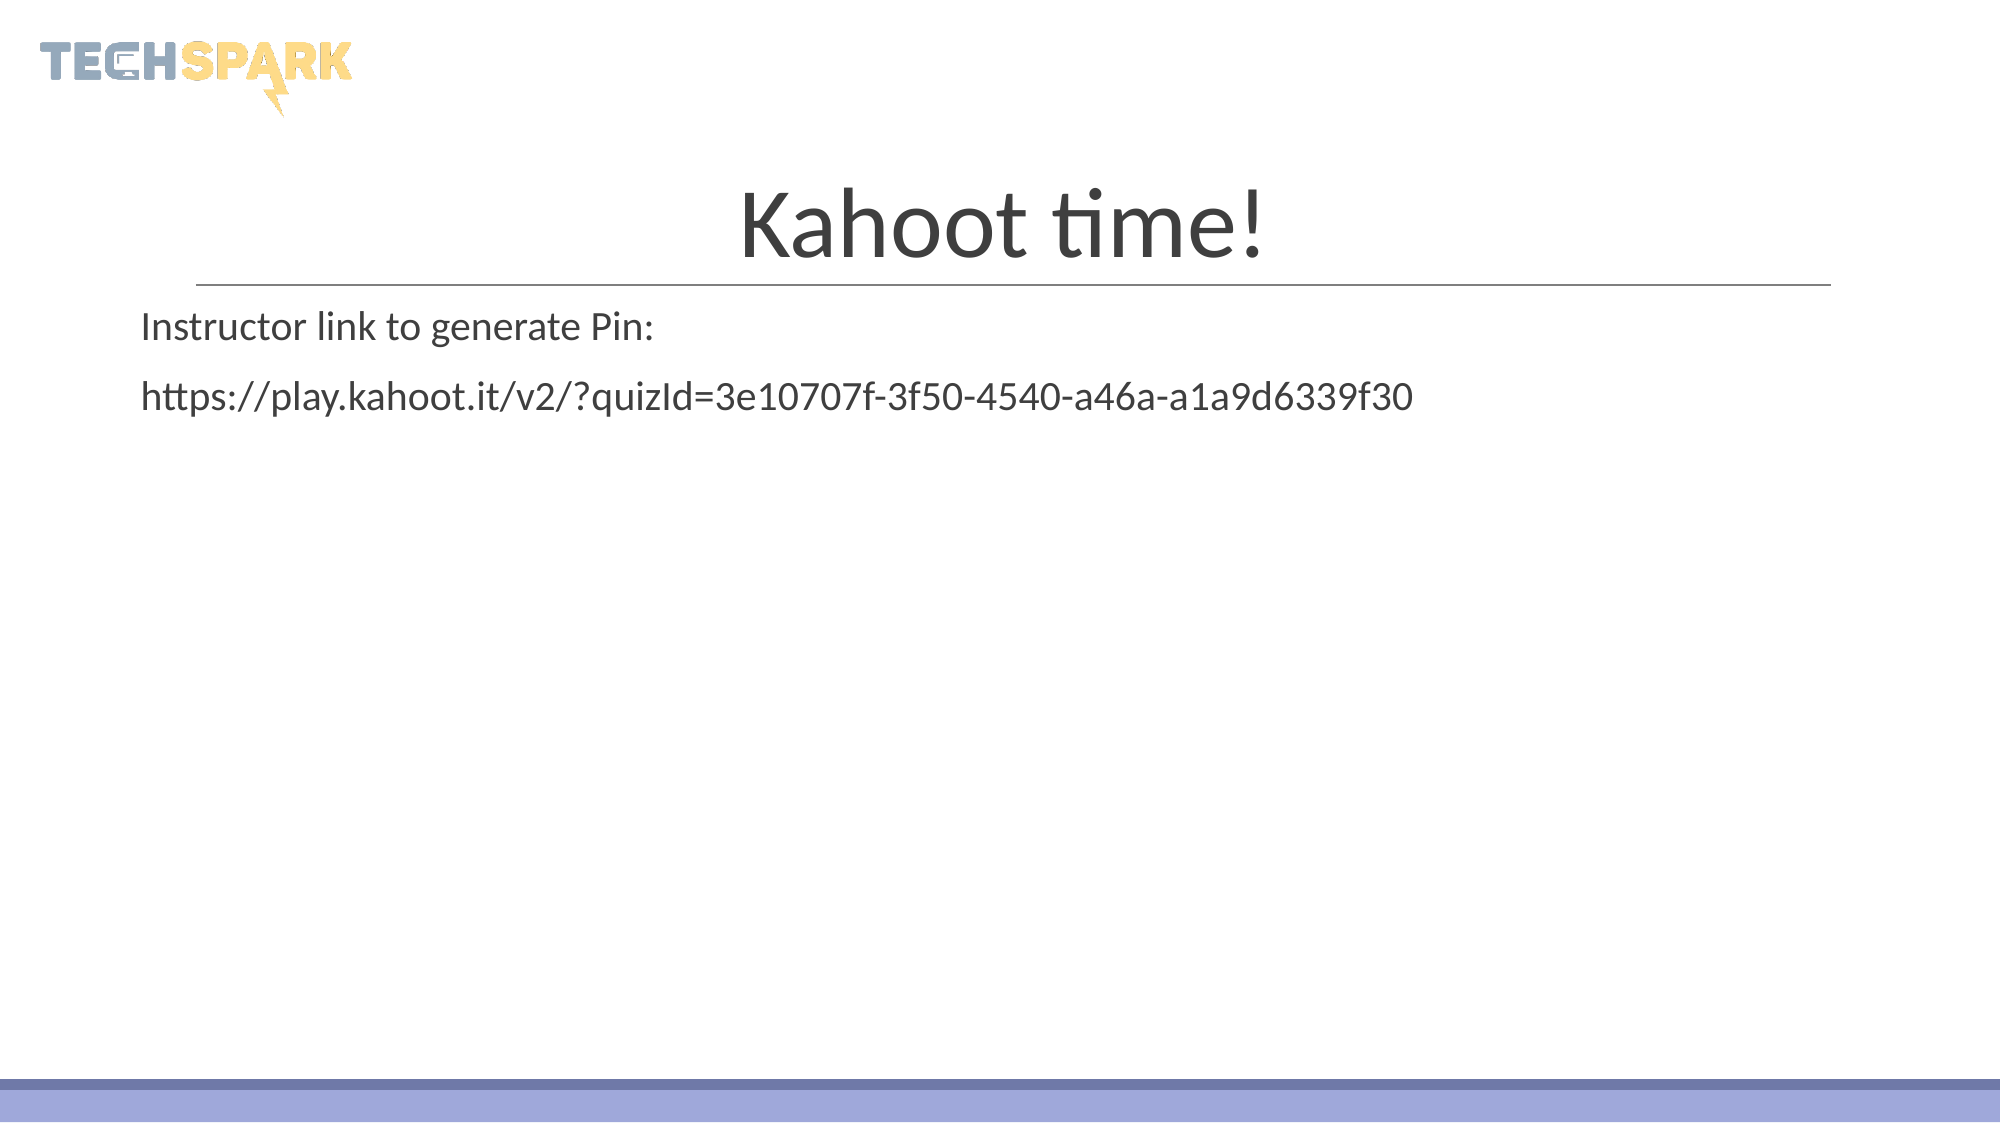

# Kahoot time!
Instructor link to generate Pin:
https://play.kahoot.it/v2/?quizId=3e10707f-3f50-4540-a46a-a1a9d6339f30